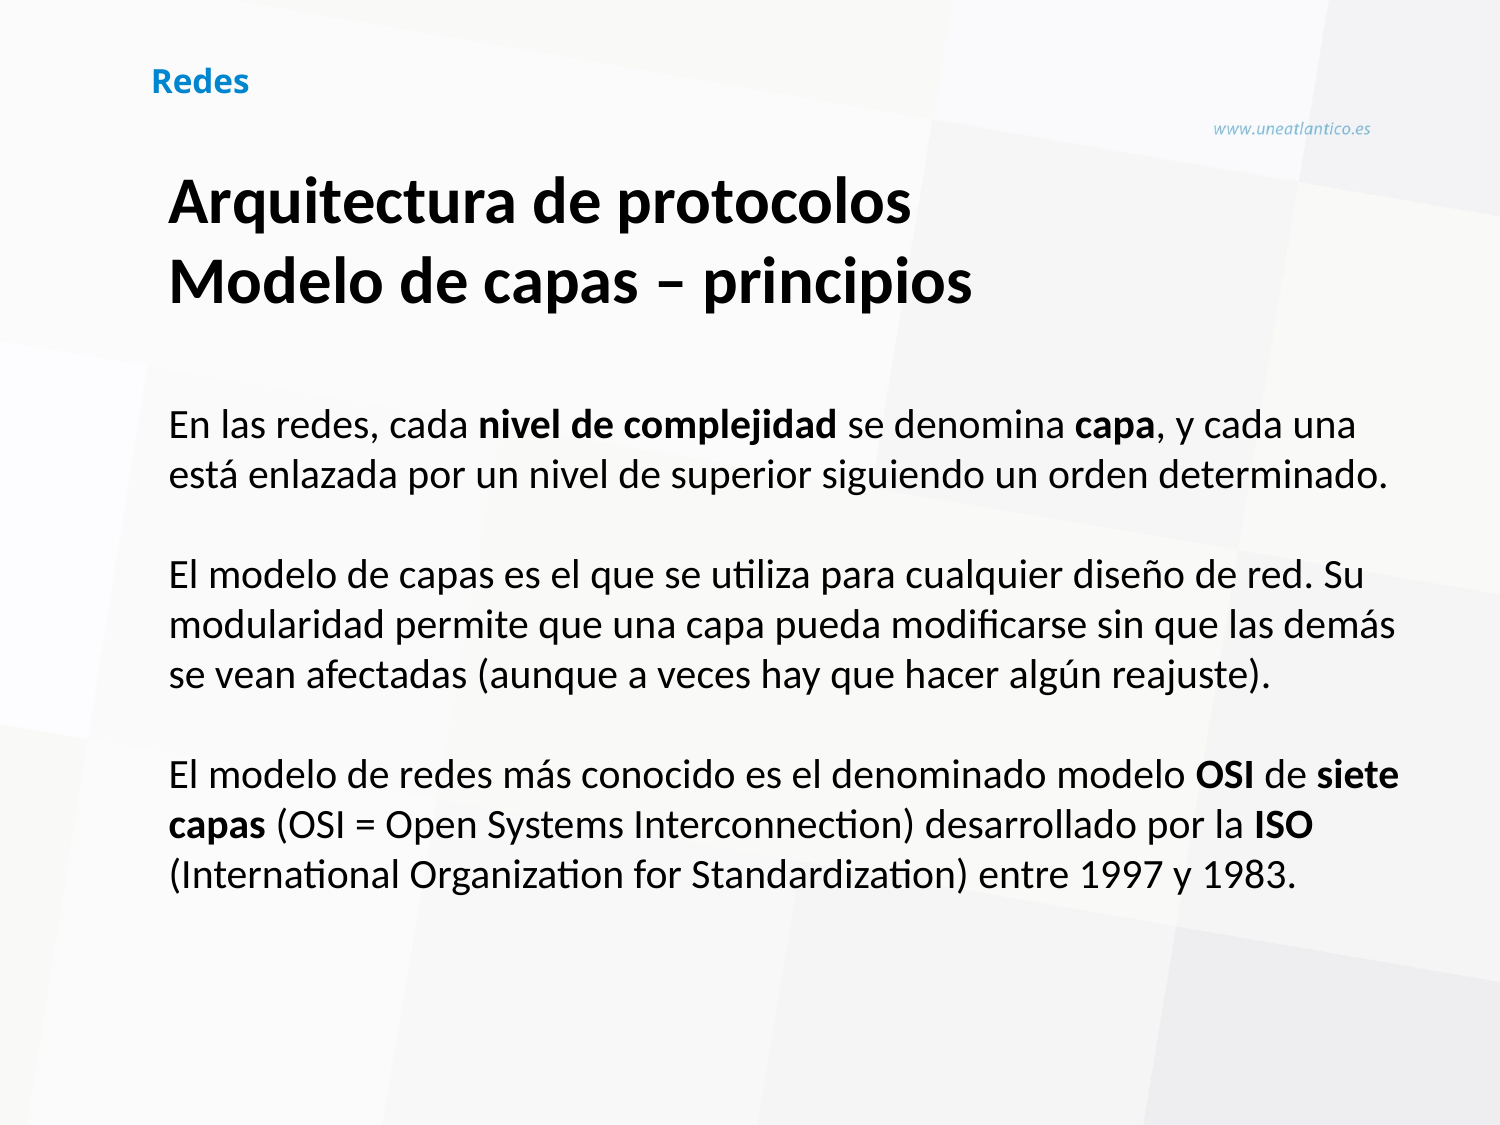

# Redes
Arquitectura de protocolos
Modelo de capas – principios

En las redes, cada nivel de complejidad se denomina capa, y cada una está enlazada por un nivel de superior siguiendo un orden determinado.

El modelo de capas es el que se utiliza para cualquier diseño de red. Su modularidad permite que una capa pueda modificarse sin que las demás se vean afectadas (aunque a veces hay que hacer algún reajuste).

El modelo de redes más conocido es el denominado modelo OSI de siete capas (OSI = Open Systems Interconnection) desarrollado por la ISO (International Organization for Standardization) entre 1997 y 1983.